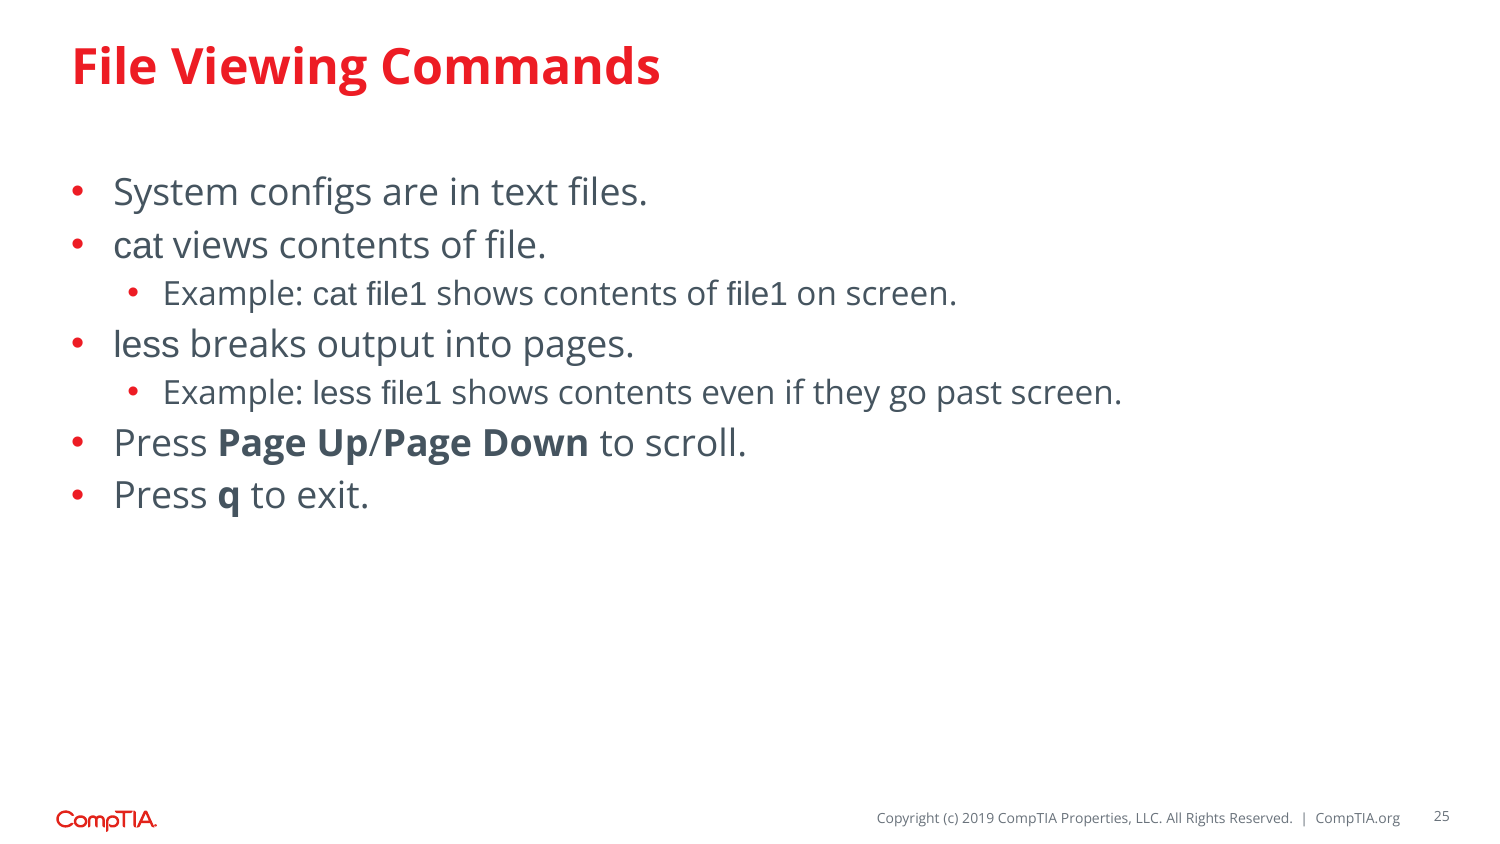

# File Viewing Commands
System configs are in text files.
cat views contents of file.
Example: cat file1 shows contents of file1 on screen.
less breaks output into pages.
Example: less file1 shows contents even if they go past screen.
Press Page Up/Page Down to scroll.
Press q to exit.
25